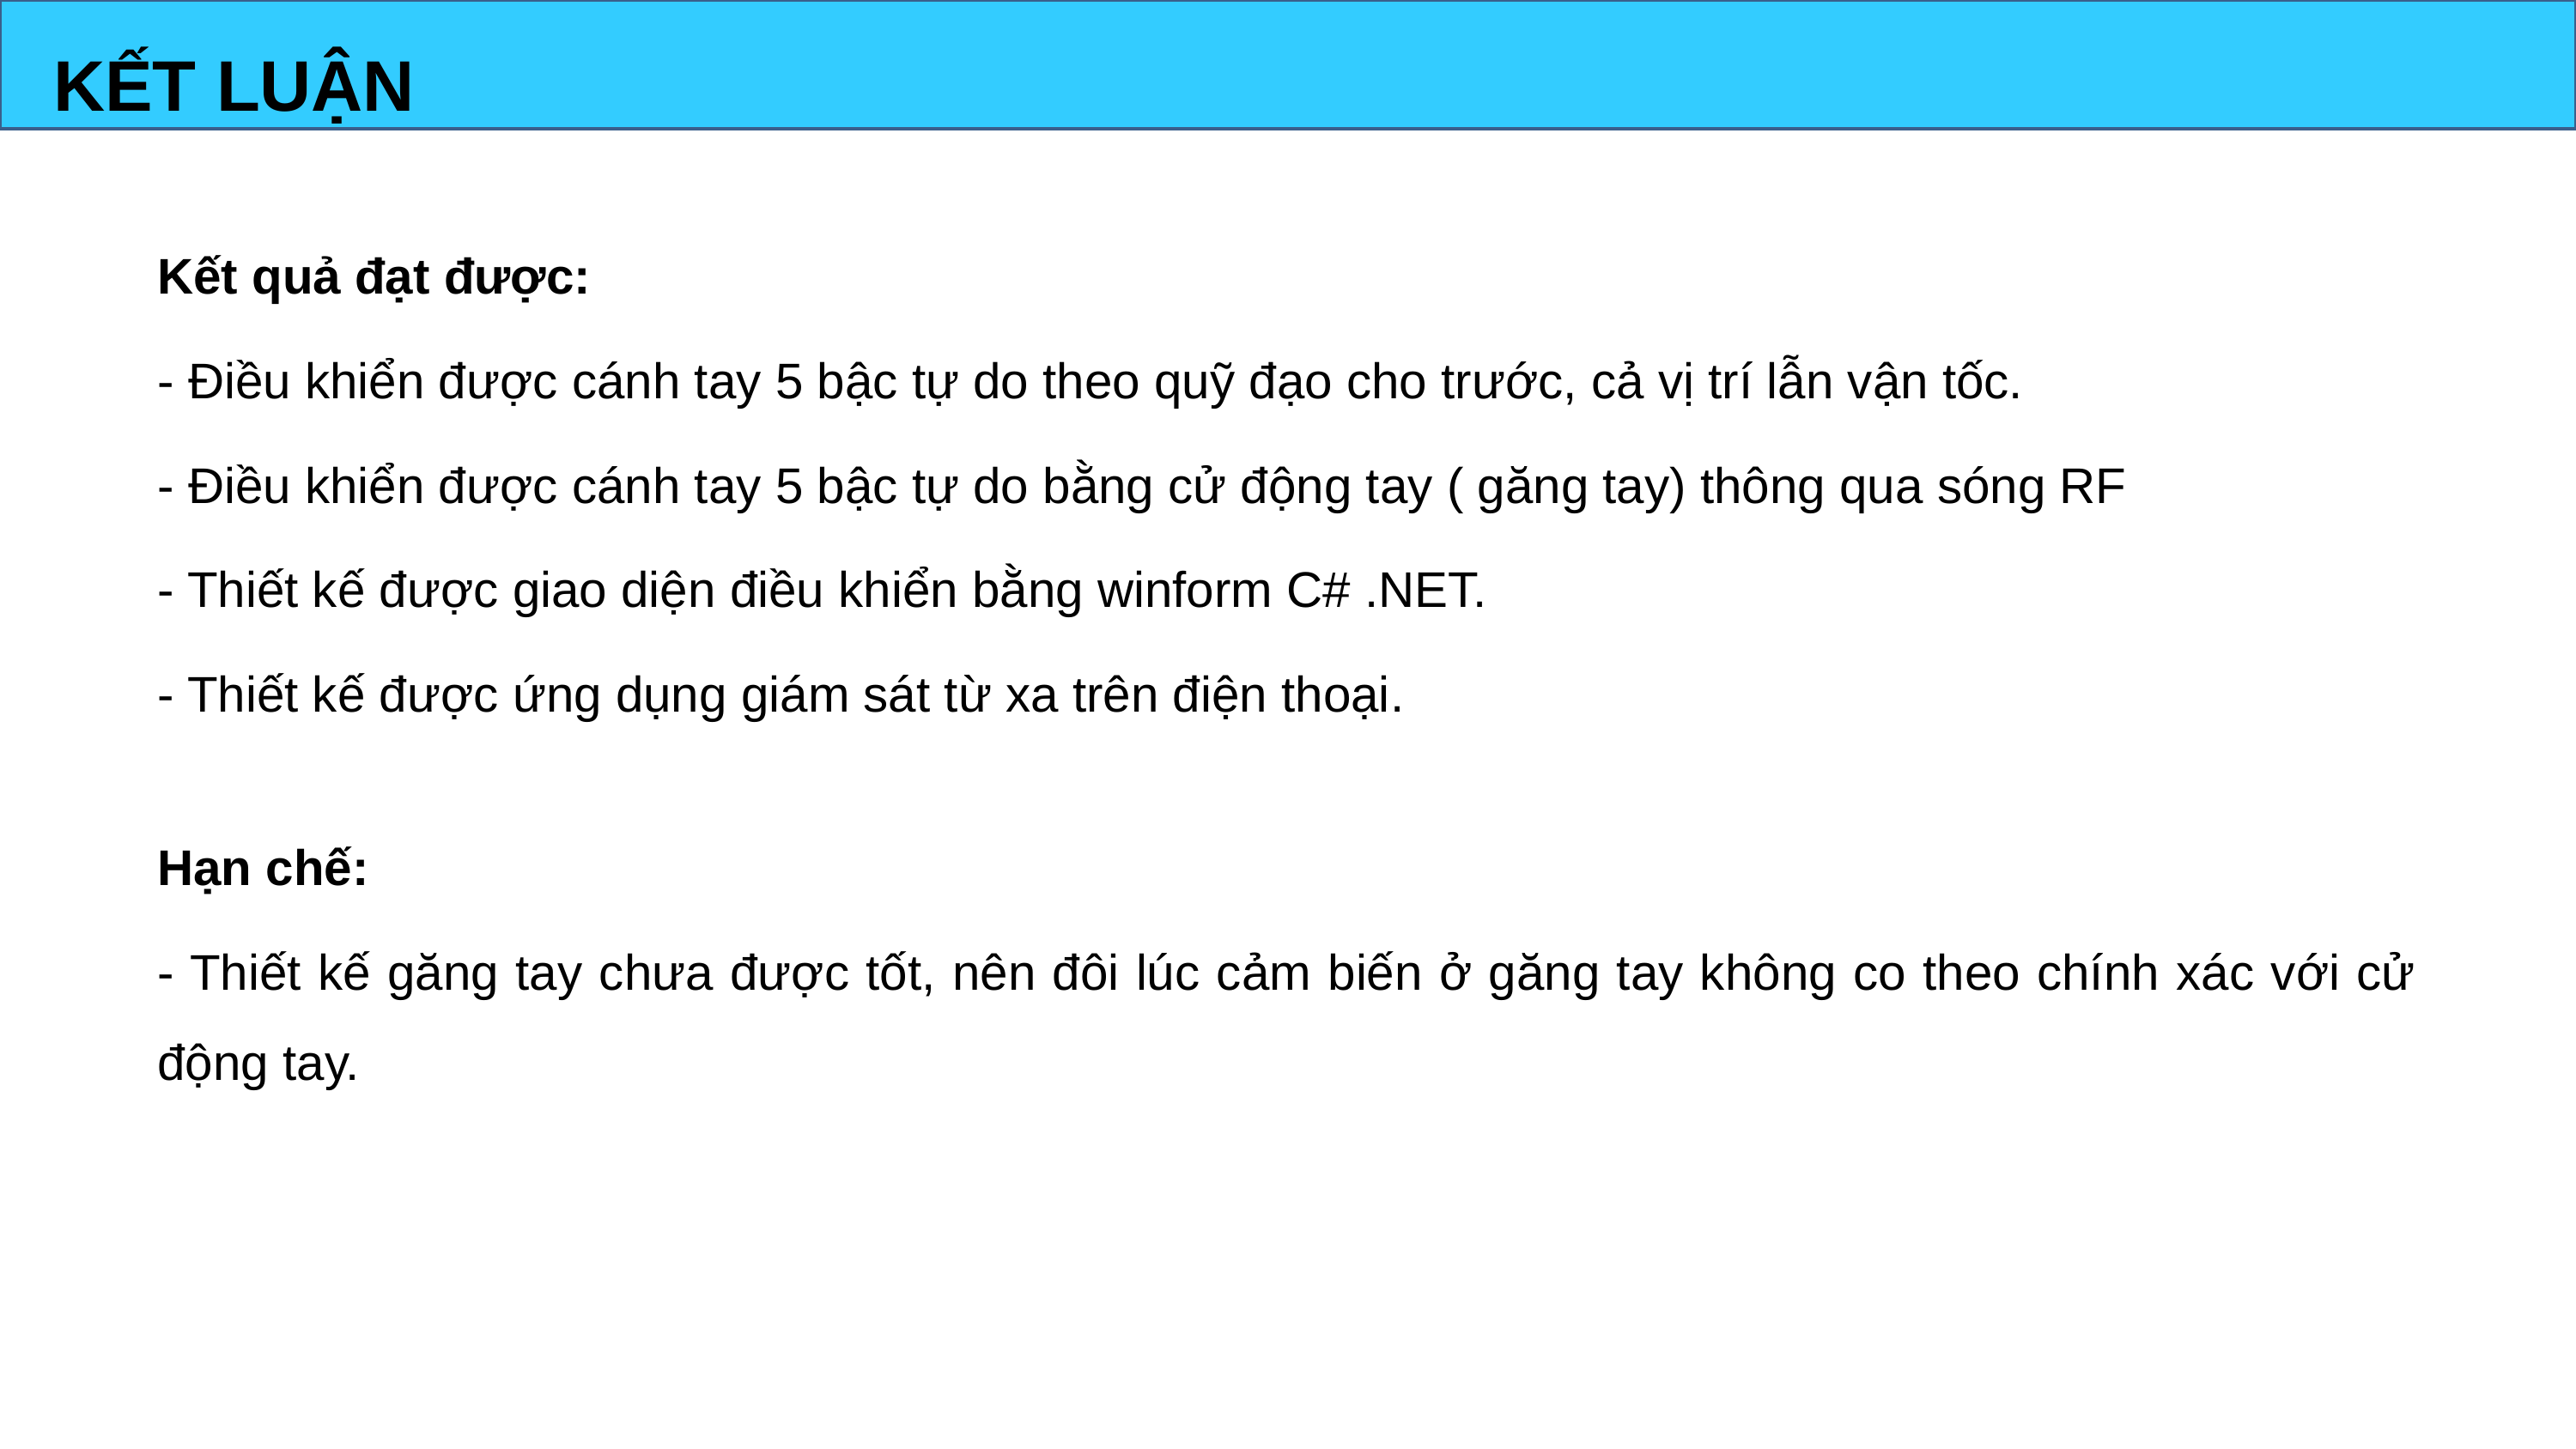

KẾT LUẬN

Kết quả đạt được:
- Điều khiển được cánh tay 5 bậc tự do theo quỹ đạo cho trước, cả vị trí lẫn vận tốc.
- Điều khiển được cánh tay 5 bậc tự do bằng cử động tay ( găng tay) thông qua sóng RF
- Thiết kế được giao diện điều khiển bằng winform C# .NET.
- Thiết kế được ứng dụng giám sát từ xa trên điện thoại.
Hạn chế:
- Thiết kế găng tay chưa được tốt, nên đôi lúc cảm biến ở găng tay không co theo chính xác với cử động tay.